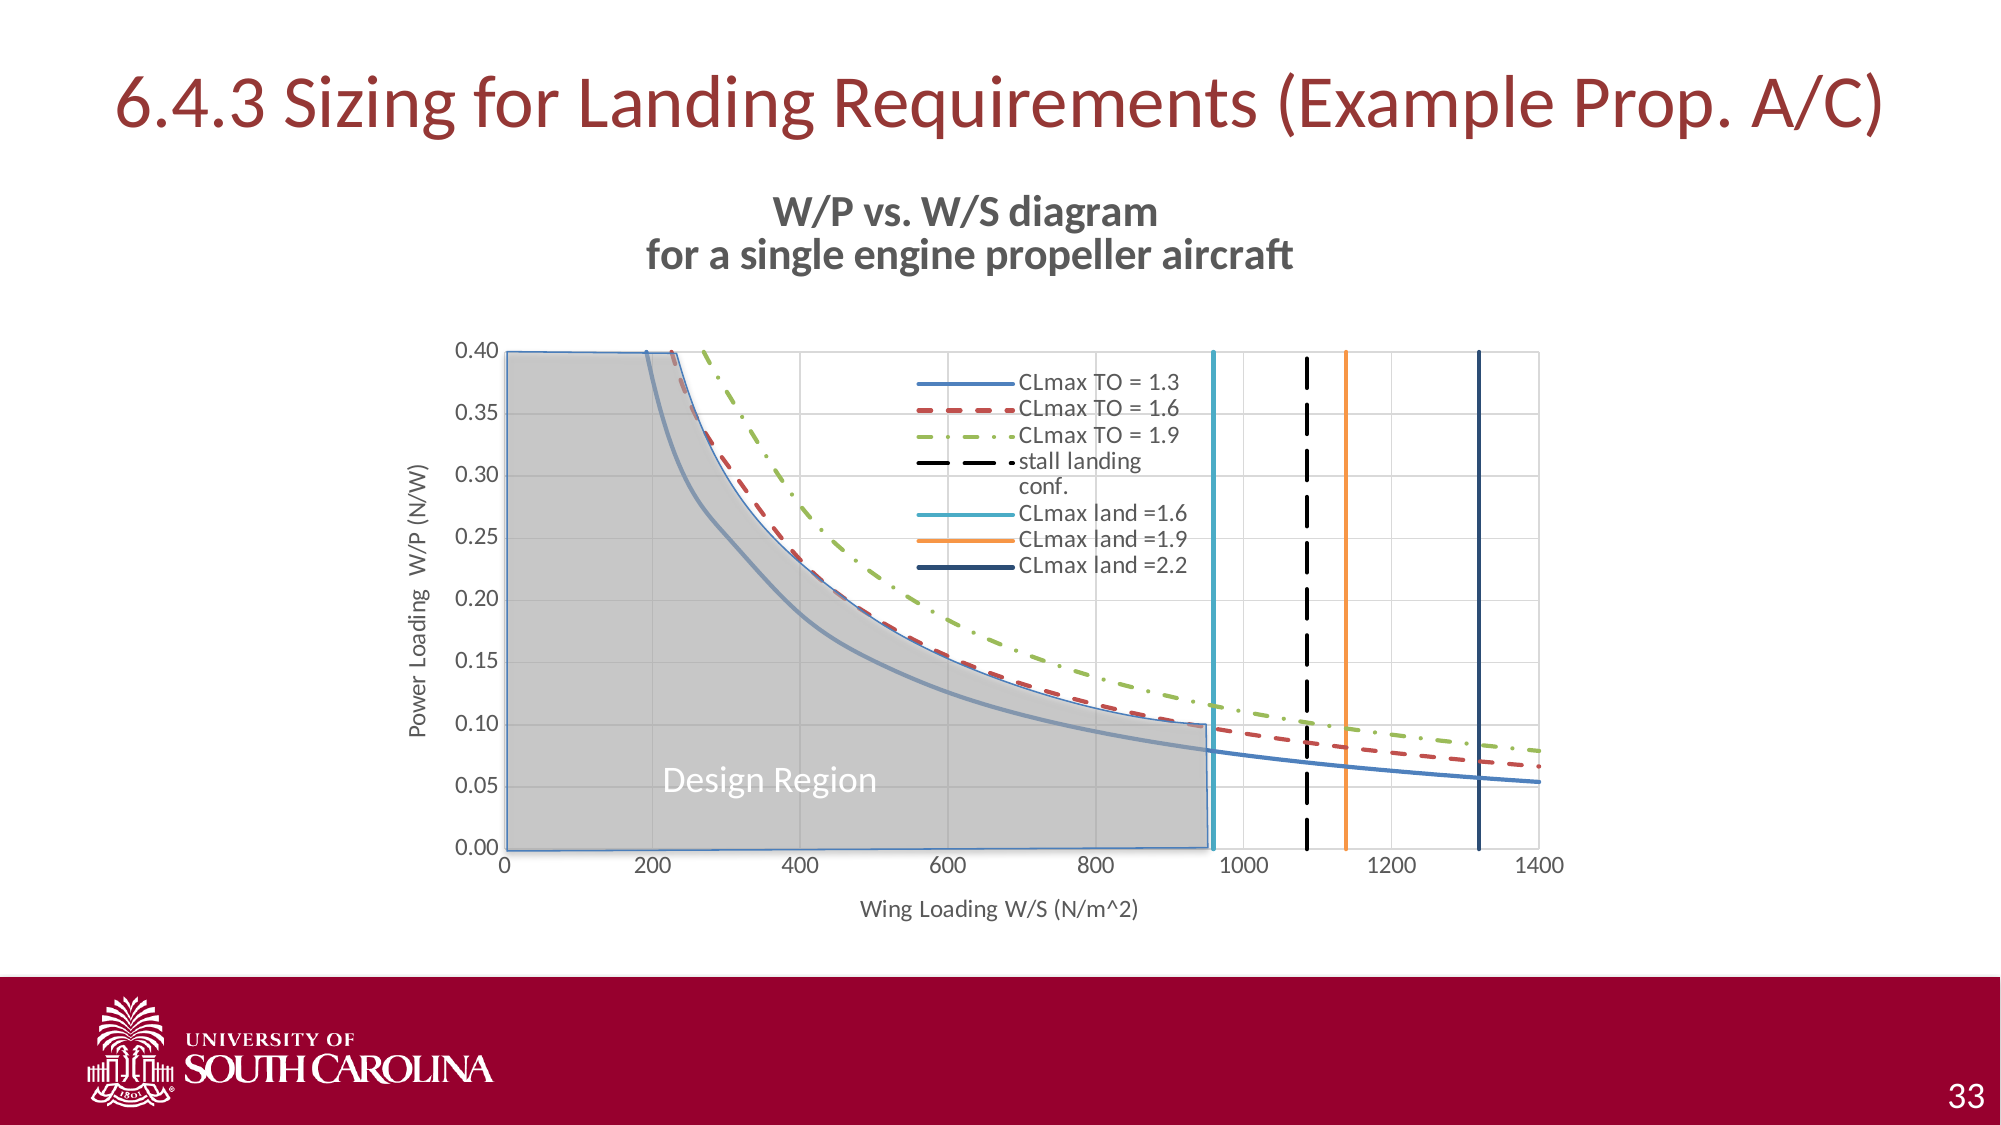

# 6.4.3 Sizing for Landing Requirements (Example Prop. A/C)

### Chart: W/P vs. W/S diagram
for a single engine propeller aircraft

| Category | CLmax TO = 1.3 | CLmax TO = 1.6 | CLmax TO = 1.9 | stall landing conf. | CLmax land =1.6 | CLmax land =1.9 | CLmax land =2.2 |
|---|---|---|---|---|---|---|---|
Design Region